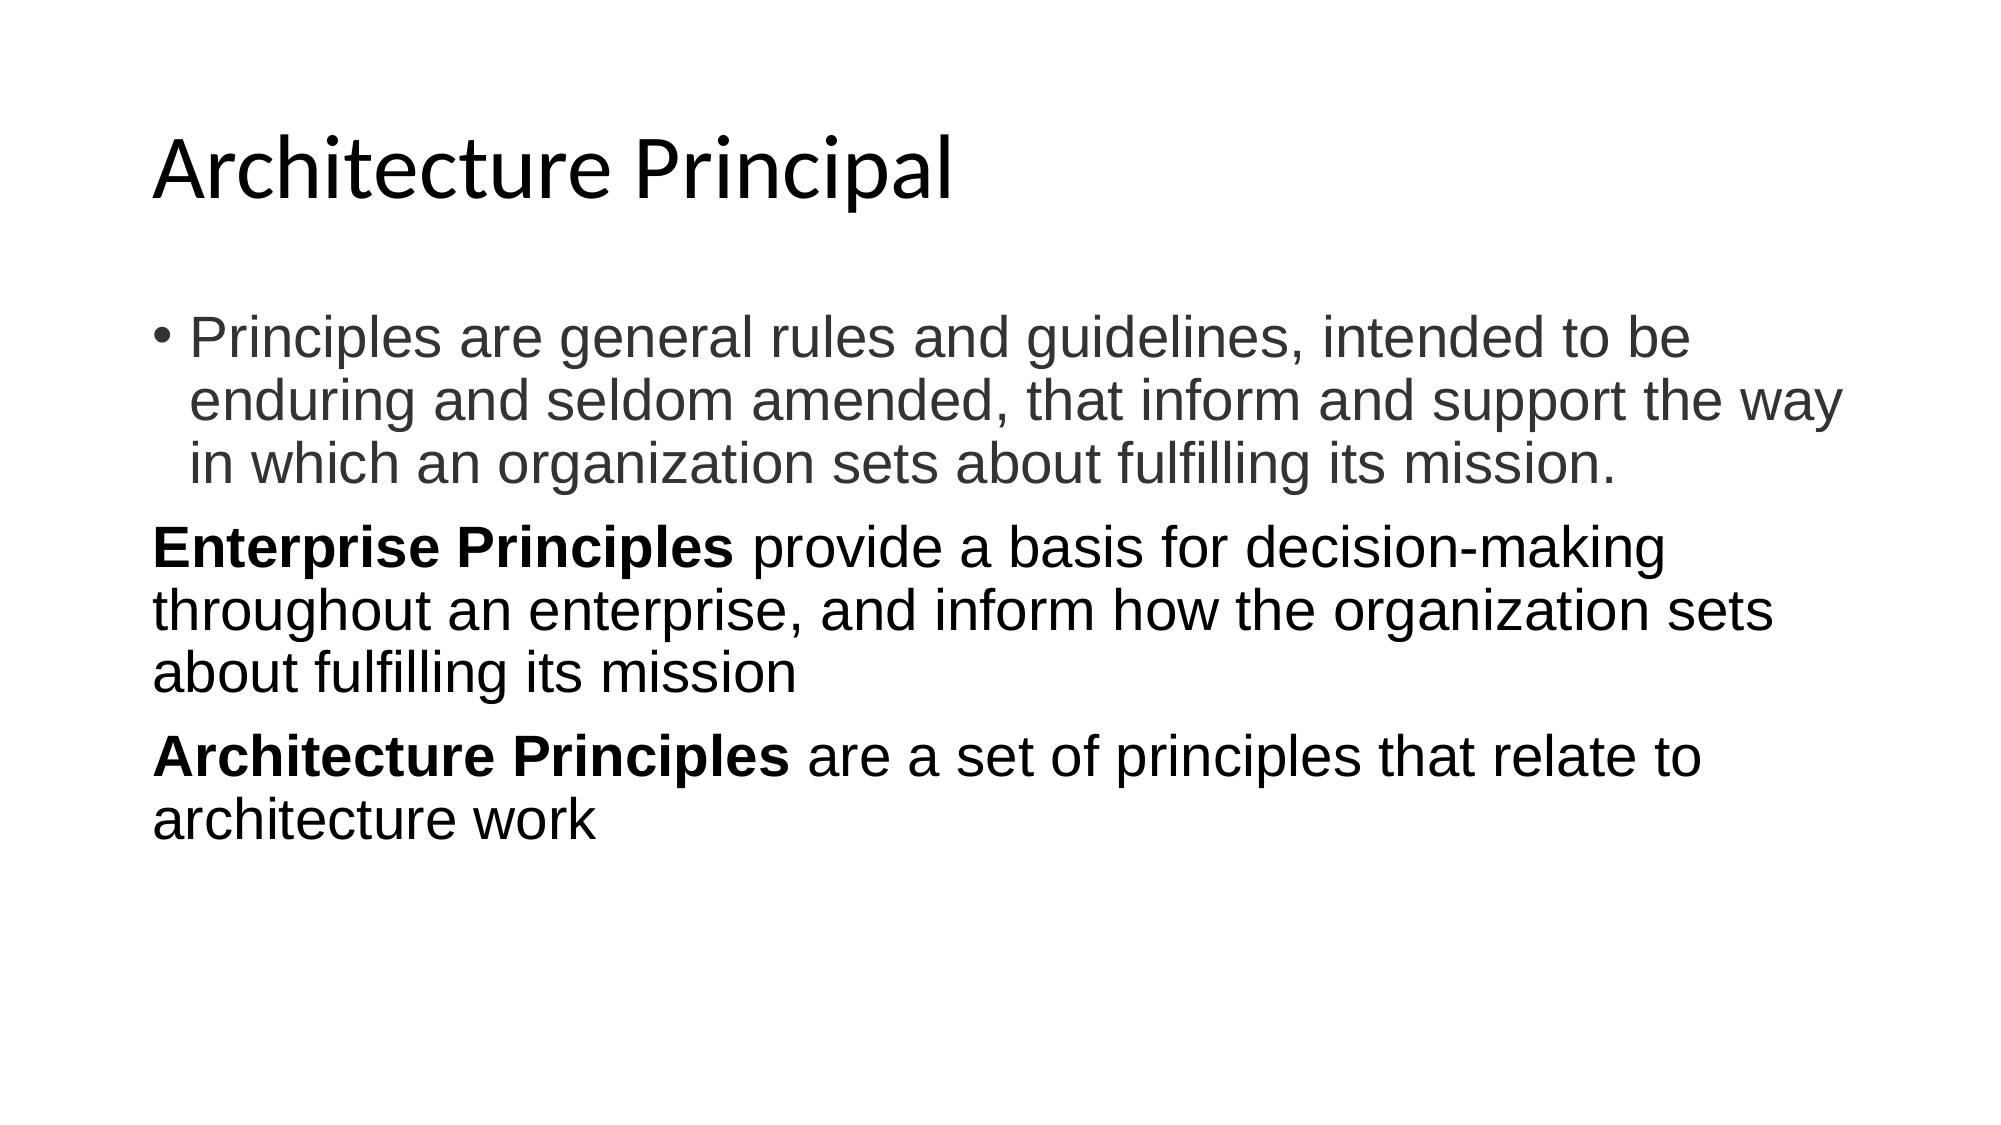

# Architecture Principal
Principles are general rules and guidelines, intended to be enduring and seldom amended, that inform and support the way in which an organization sets about fulfilling its mission.
Enterprise Principles provide a basis for decision-making throughout an enterprise, and inform how the organization sets about fulfilling its mission
Architecture Principles are a set of principles that relate to architecture work